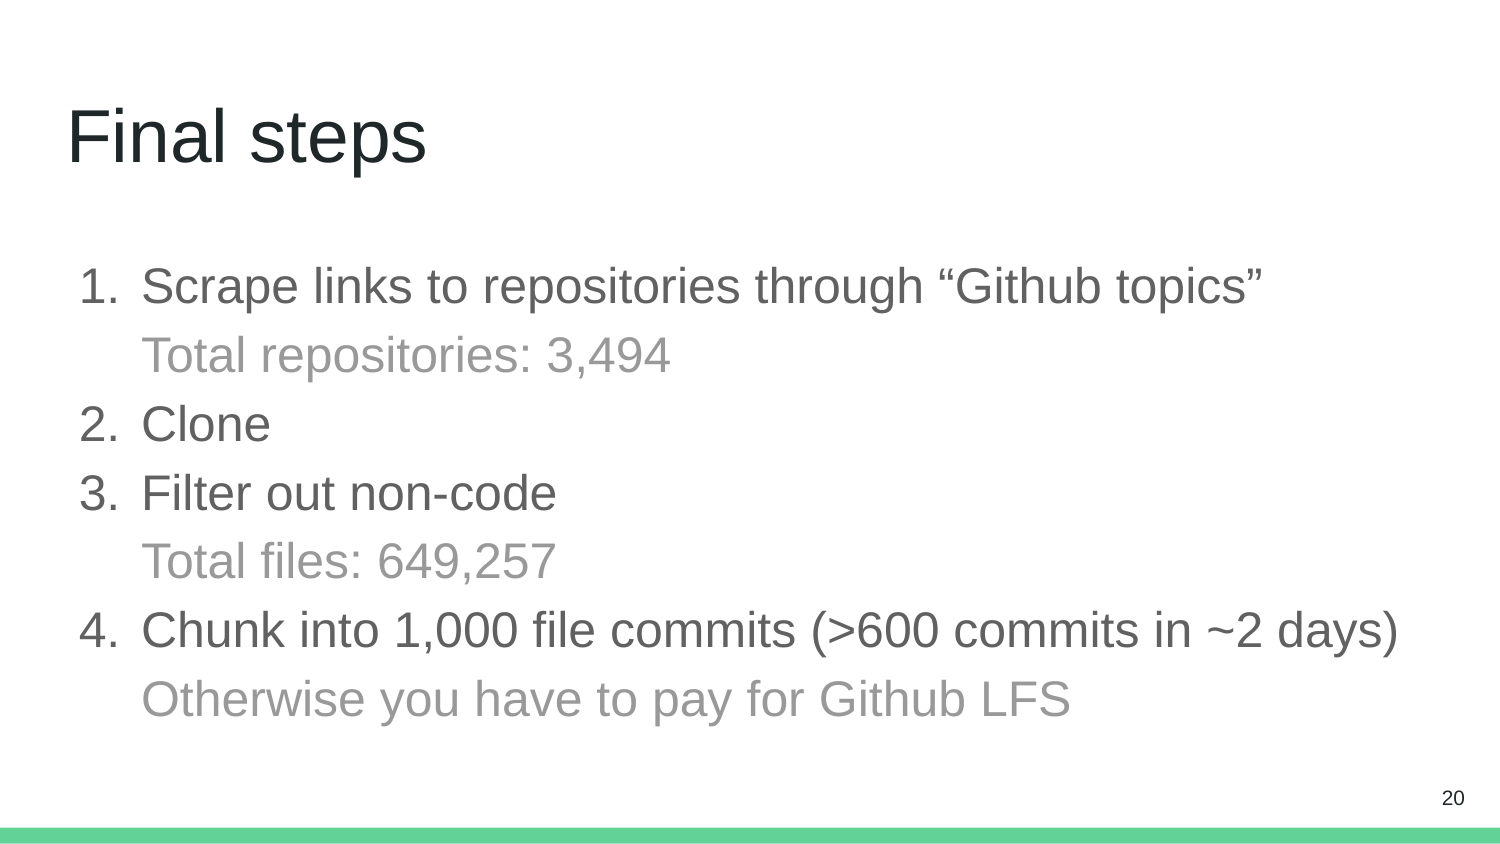

# Final steps
Scrape links to repositories through “Github topics”
Total repositories: 3,494
Clone
Filter out non-code
Total files: 649,257
Chunk into 1,000 file commits (>600 commits in ~2 days)
Otherwise you have to pay for Github LFS
20